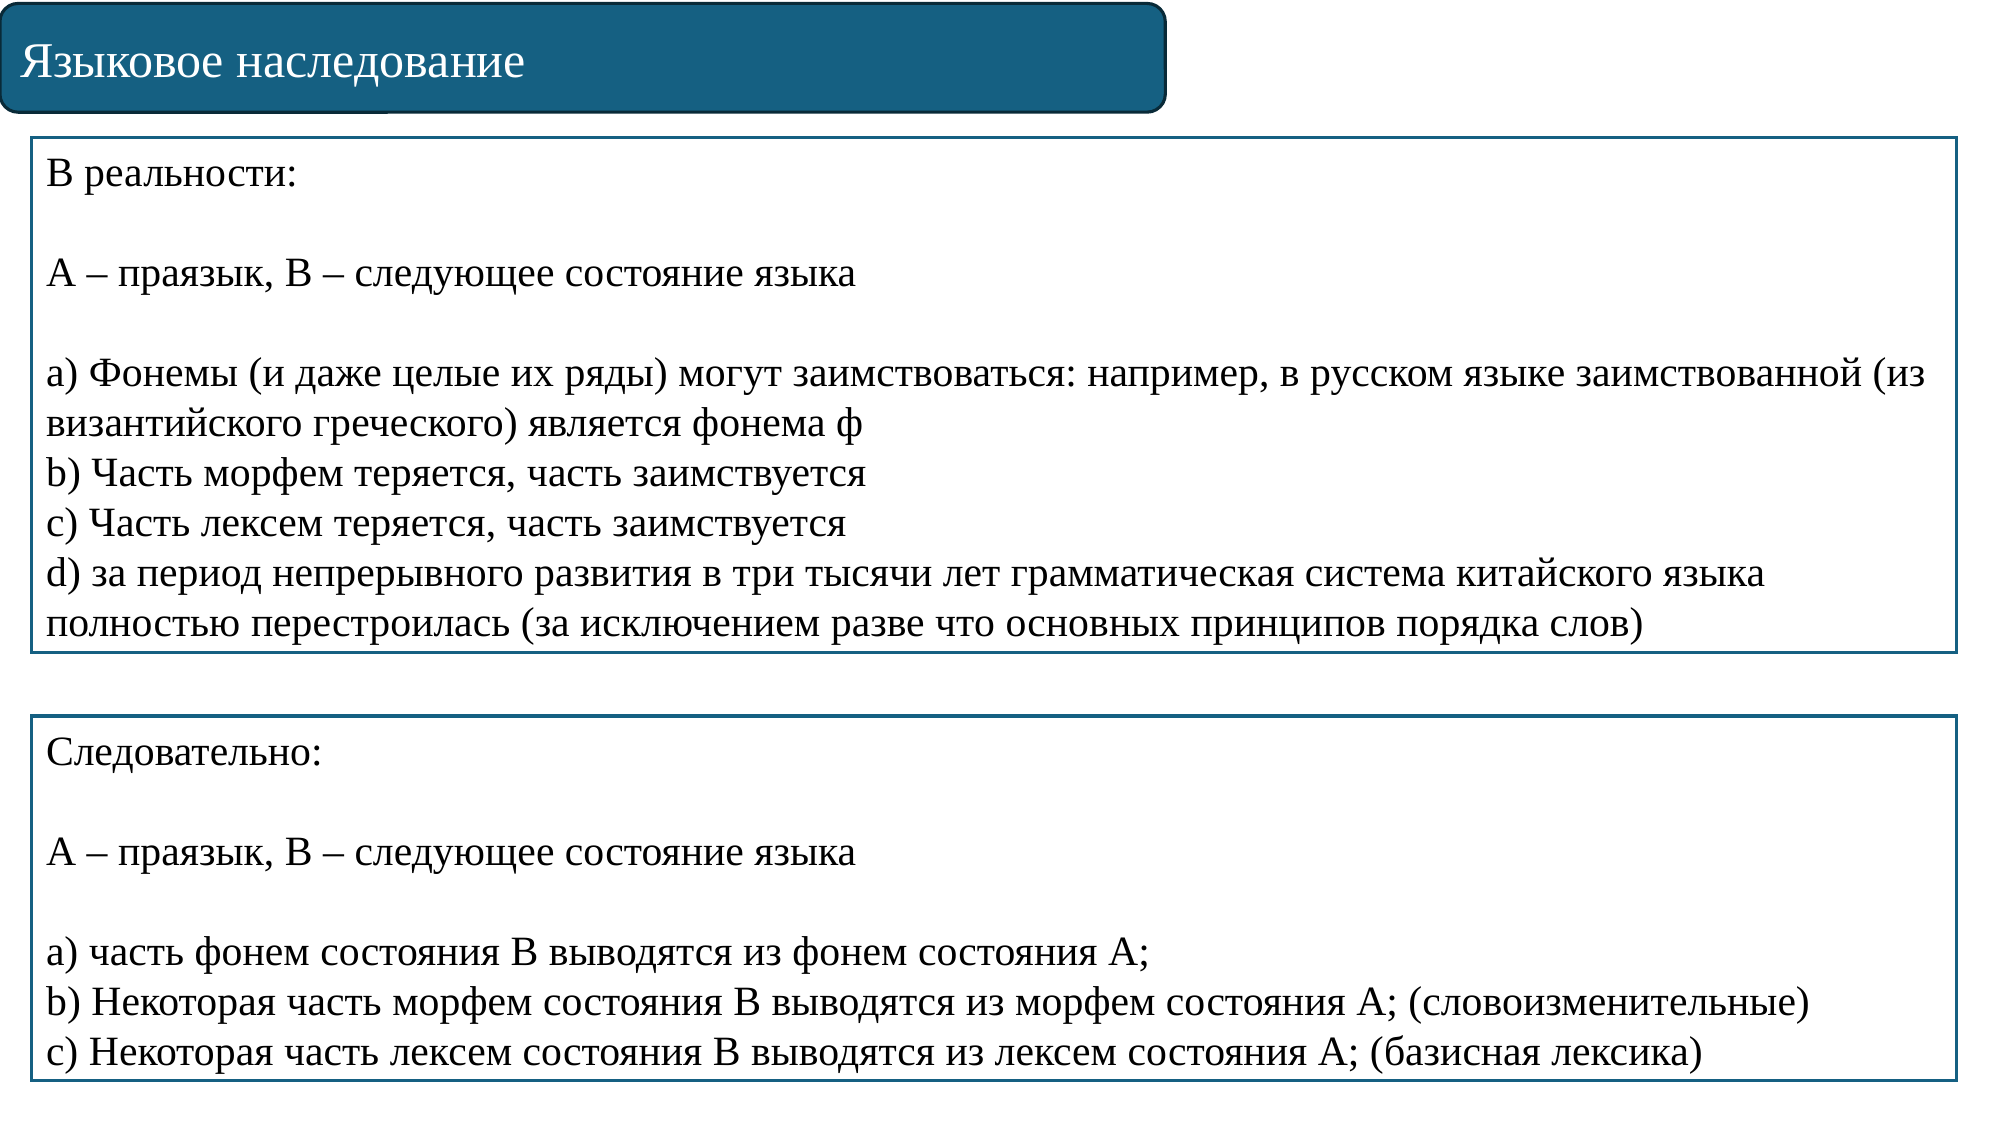

Языковое наследование
В реальности:

А – праязык, В – следующее состояние языка

a) Фонемы (и даже целые их ряды) могут заимствоваться: например, в русском языке заимствованной (из византийского греческого) является фонема ф
b) Часть морфем теряется, часть заимствуется
c) Часть лексем теряется, часть заимствуется
d) за период непрерывного развития в три тысячи лет грамматическая система китайского языка полностью перестроилась (за исключением разве что основных принципов порядка слов)
Следовательно:

А – праязык, В – следующее состояние языка

a) часть фонем состояния B выводятся из фонем состояния A;
b) Некоторая часть морфем состояния B выводятся из морфем состояния A; (словоизменительные)
c) Некоторая часть лексем состояния B выводятся из лексем состояния A; (базисная лексика)